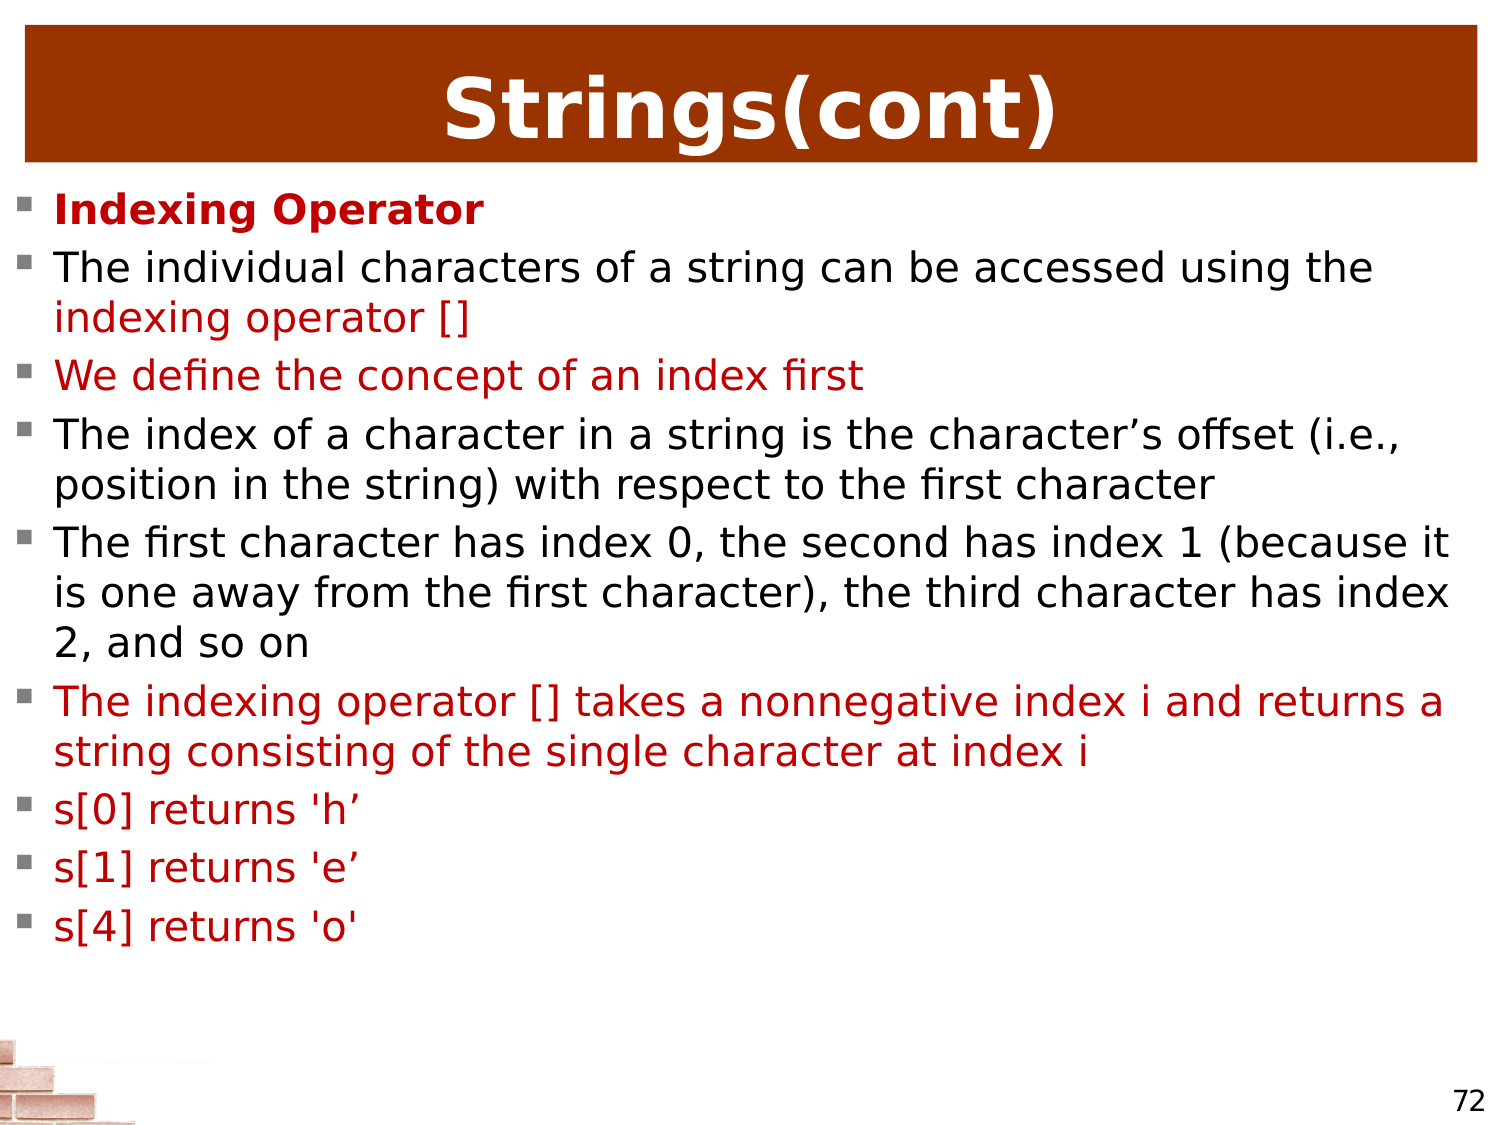

# Strings(cont)
Indexing Operator
The individual characters of a string can be accessed using the indexing operator []
We define the concept of an index first
The index of a character in a string is the character’s offset (i.e., position in the string) with respect to the first character
The first character has index 0, the second has index 1 (because it is one away from the first character), the third character has index 2, and so on
The indexing operator [] takes a nonnegative index i and returns a string consisting of the single character at index i
s[0] returns 'h’
s[1] returns 'e’
s[4] returns 'o'

72